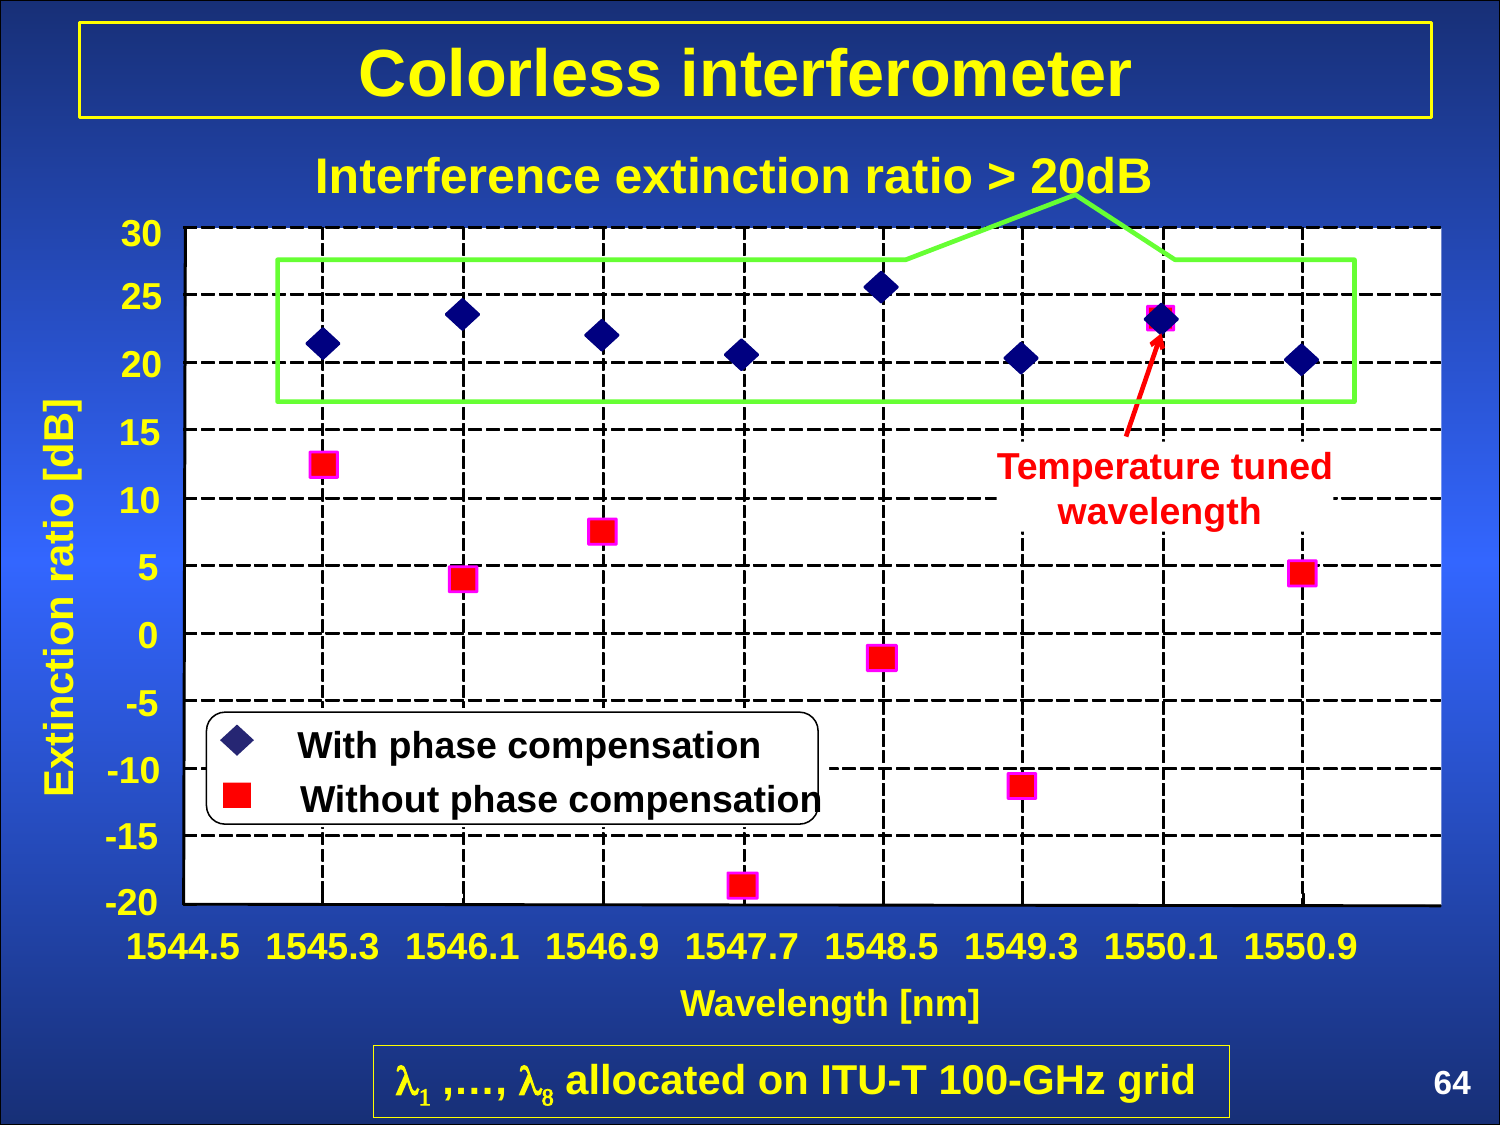

Colorless interferometer
Interference extinction ratio > 20dB
30

25

20

15
Temperature tuned
wavelength

10

5

Extinction ratio [dB]

0

-
5

With phase compensation

-
10

Without phase compensation

-
15

-
20

1544.5
1545.3
1546.1
1546.9
1547.7
1548.5
1549.3
1550.1
1550.9
Wavelength [nm]

λ1 ,…, λ8 allocated on ITU-T 100-GHz grid